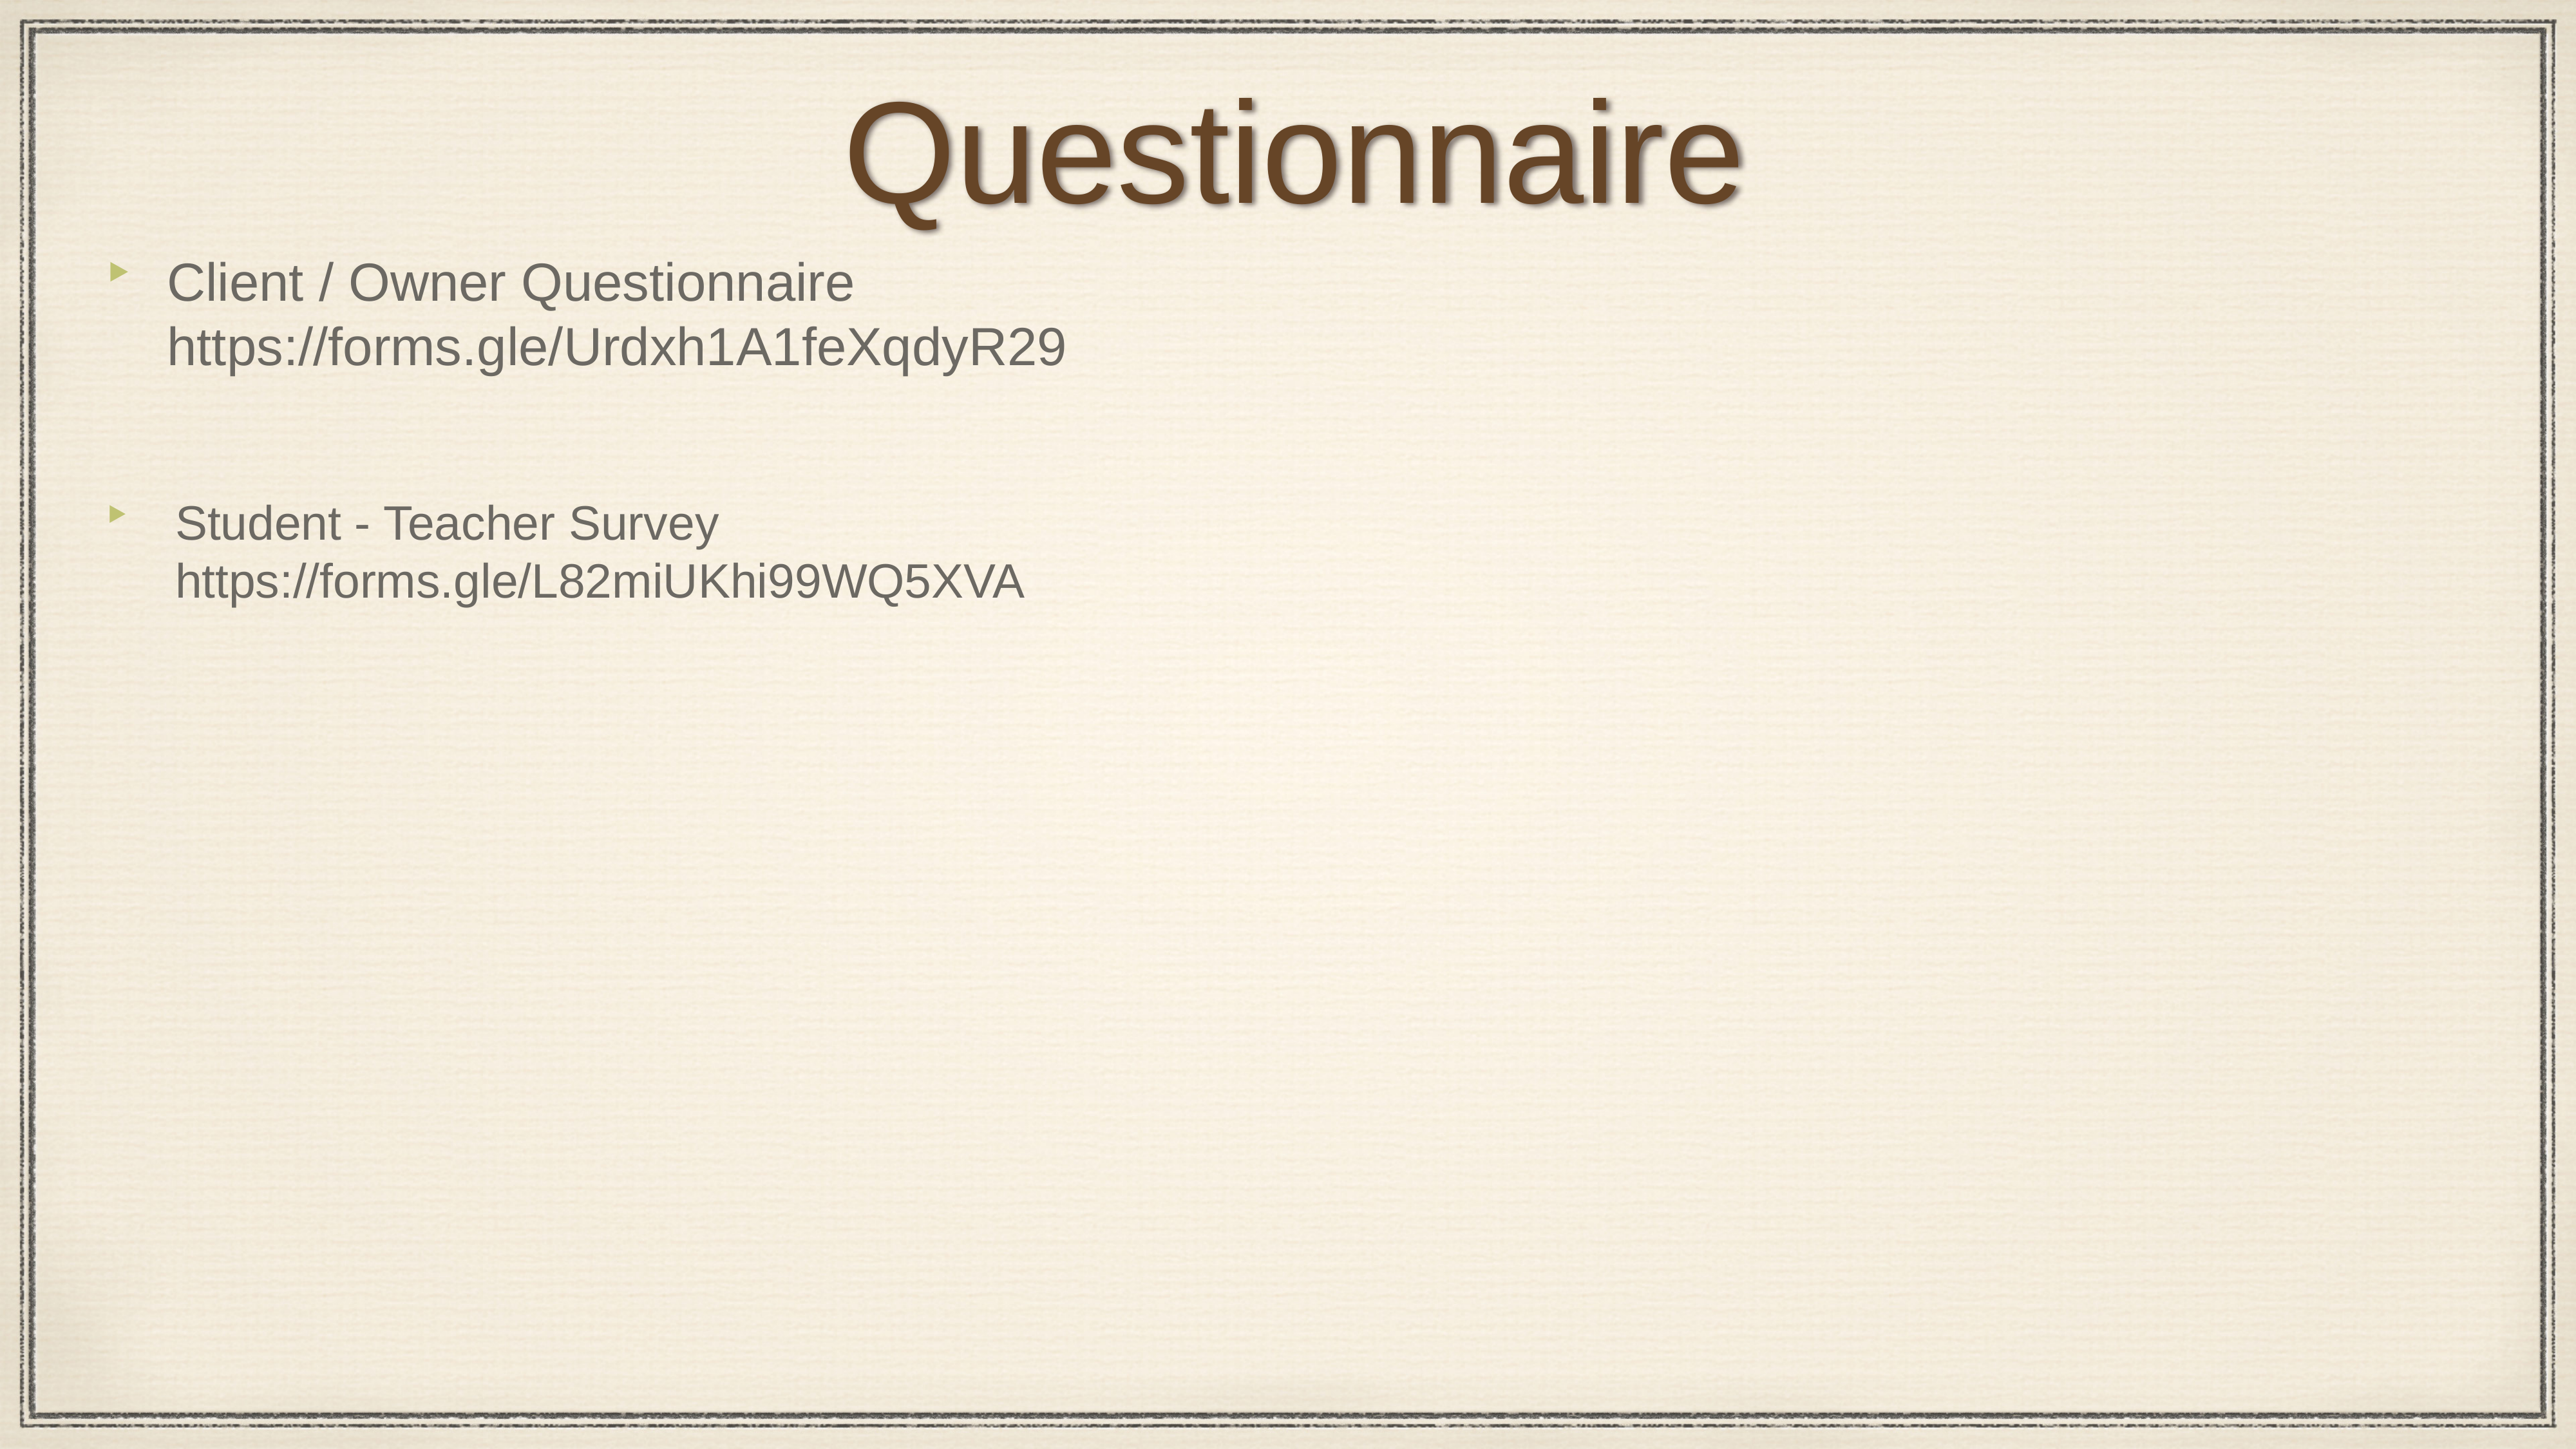

Questionnaire
Client / Owner Questionnaire
https://forms.gle/Urdxh1A1feXqdyR29
Student - Teacher Survey
https://forms.gle/L82miUKhi99WQ5XVA